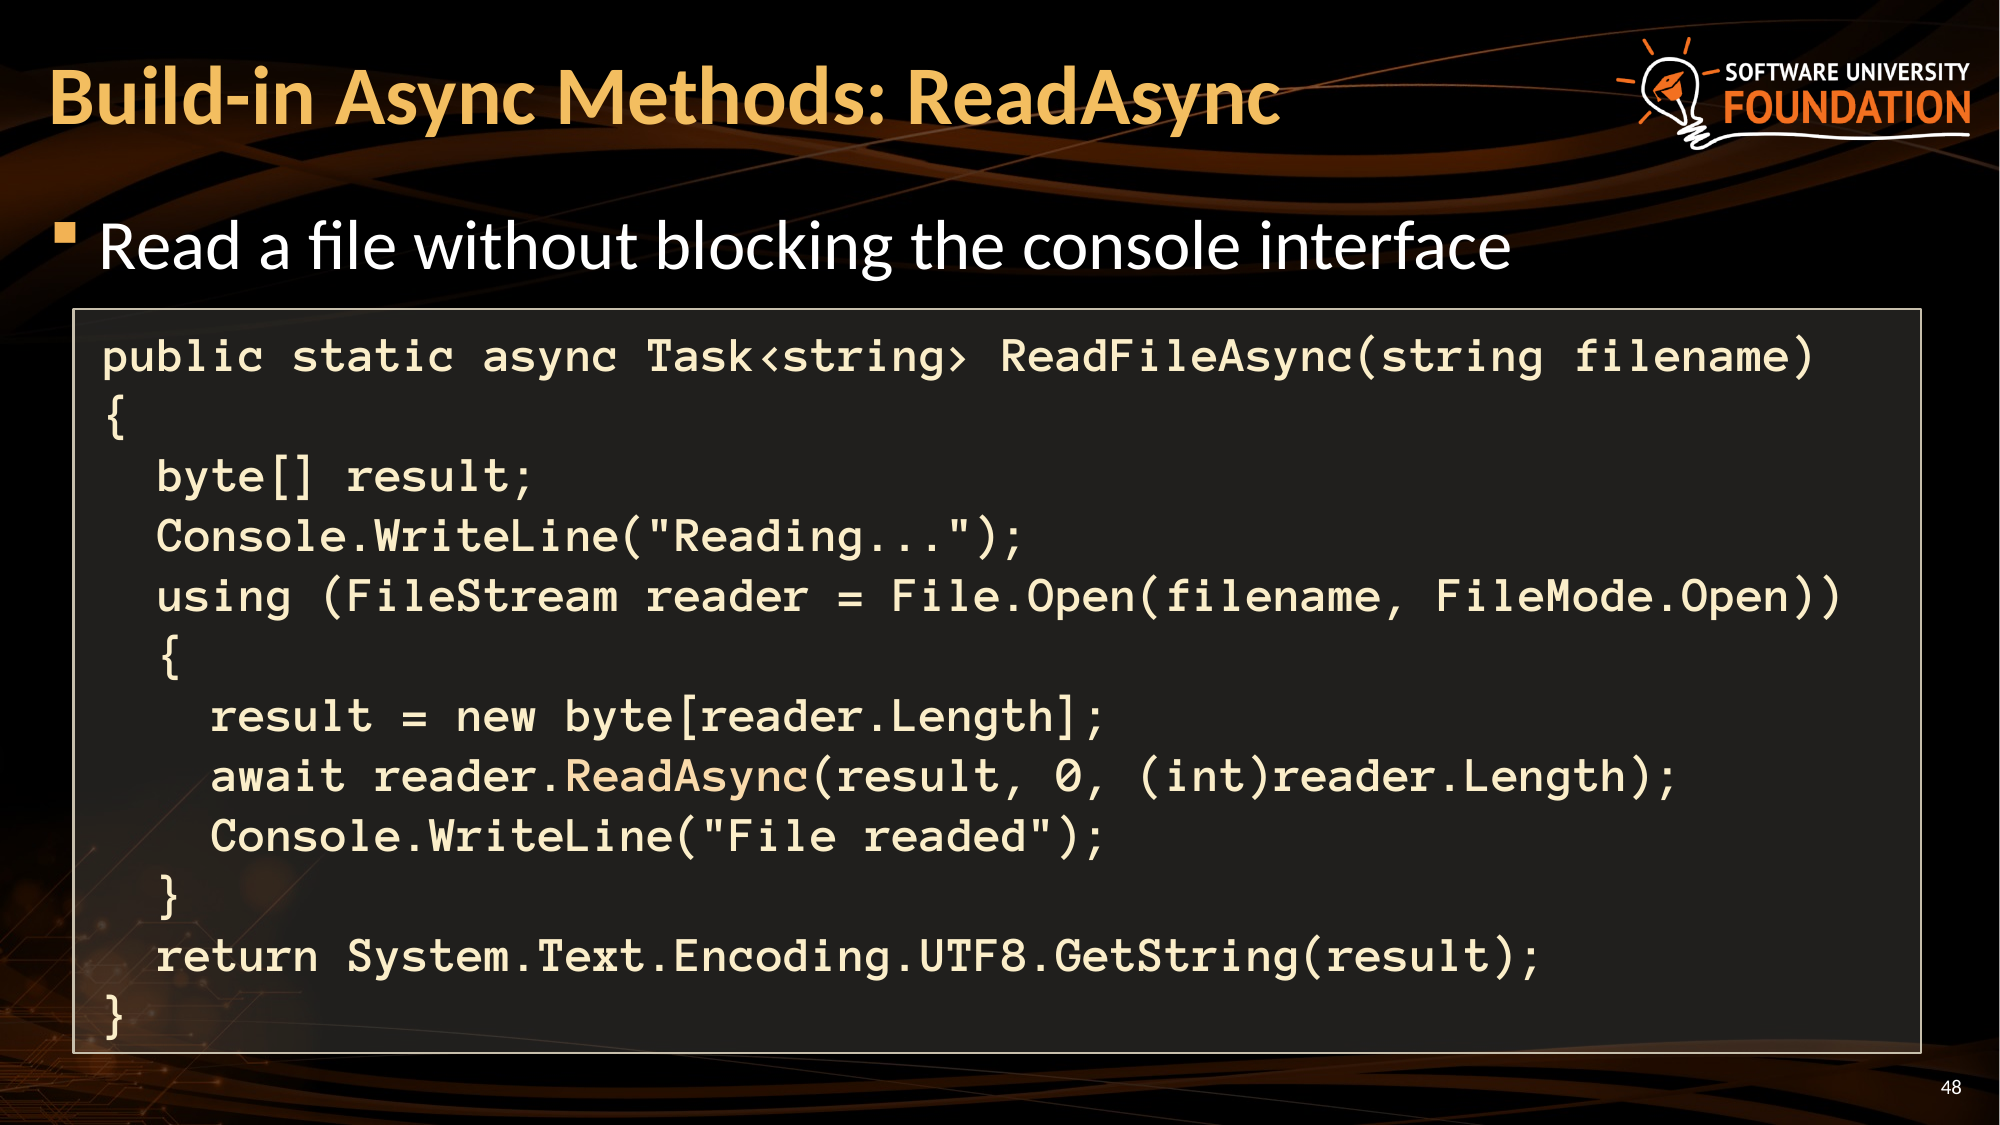

# Build-in Async Methods: ReadAsync
Read a file without blocking the console interface
public static async Task<string> ReadFileAsync(string filename)
{
  byte[] result;
  Console.WriteLine("Reading...");
  using (FileStream reader = File.Open(filename, FileMode.Open))
  {
    result = new byte[reader.Length];
    await reader.ReadAsync(result, 0, (int)reader.Length);
    Console.WriteLine("File readed");
  }
  return System.Text.Encoding.UTF8.GetString(result);
}
48